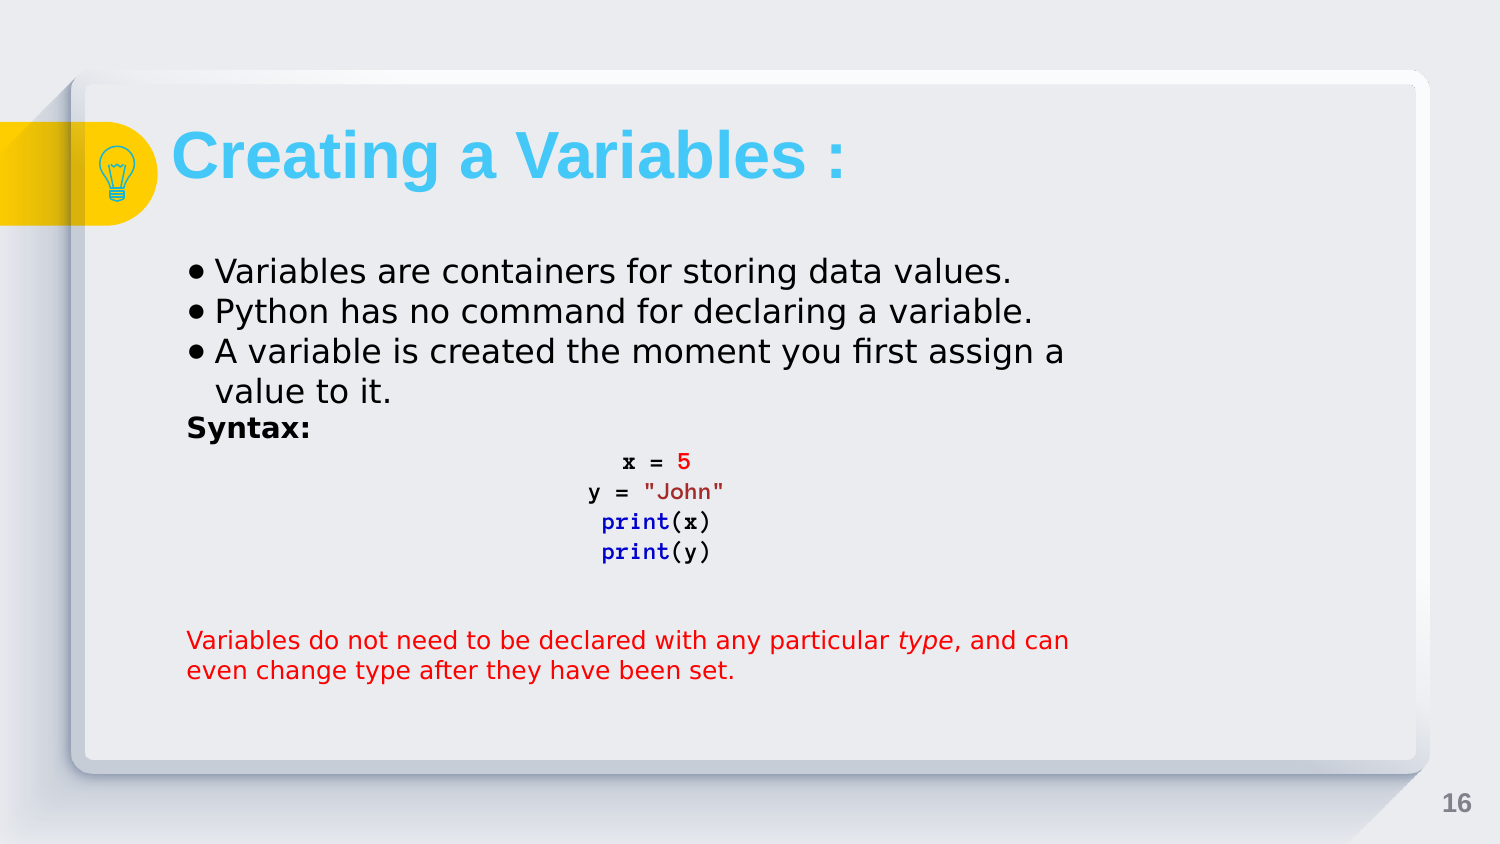

# Creating a Variables :
Variables are containers for storing data values.
Python has no command for declaring a variable.
A variable is created the moment you first assign a value to it.
Syntax:
x = 5
y = "John"
print(x)
print(y)

Variables do not need to be declared with any particular type, and can even change type after they have been set.
16